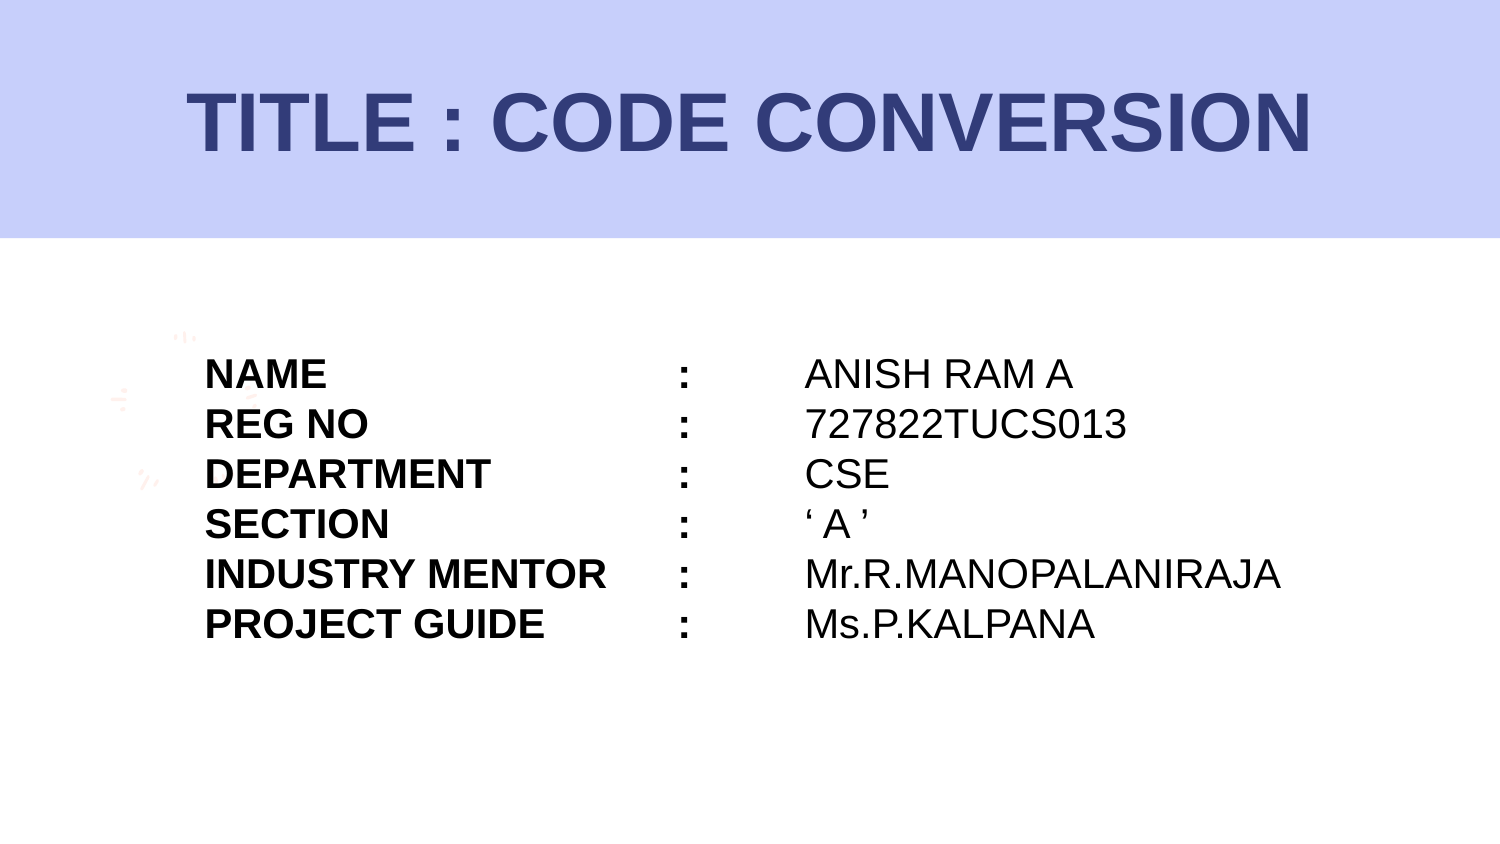

TITLE : CODE CONVERSION

NAME 		  	  :	ANISH RAM A
REG NO 		  : 	727822TUCS013
DEPARTMENT 	  	  :	CSE
SECTION 		  : 	‘ A ’
INDUSTRY MENTOR 	  : 	Mr.R.MANOPALANIRAJA
PROJECT GUIDE 	  : 	Ms.P.KALPANA

2